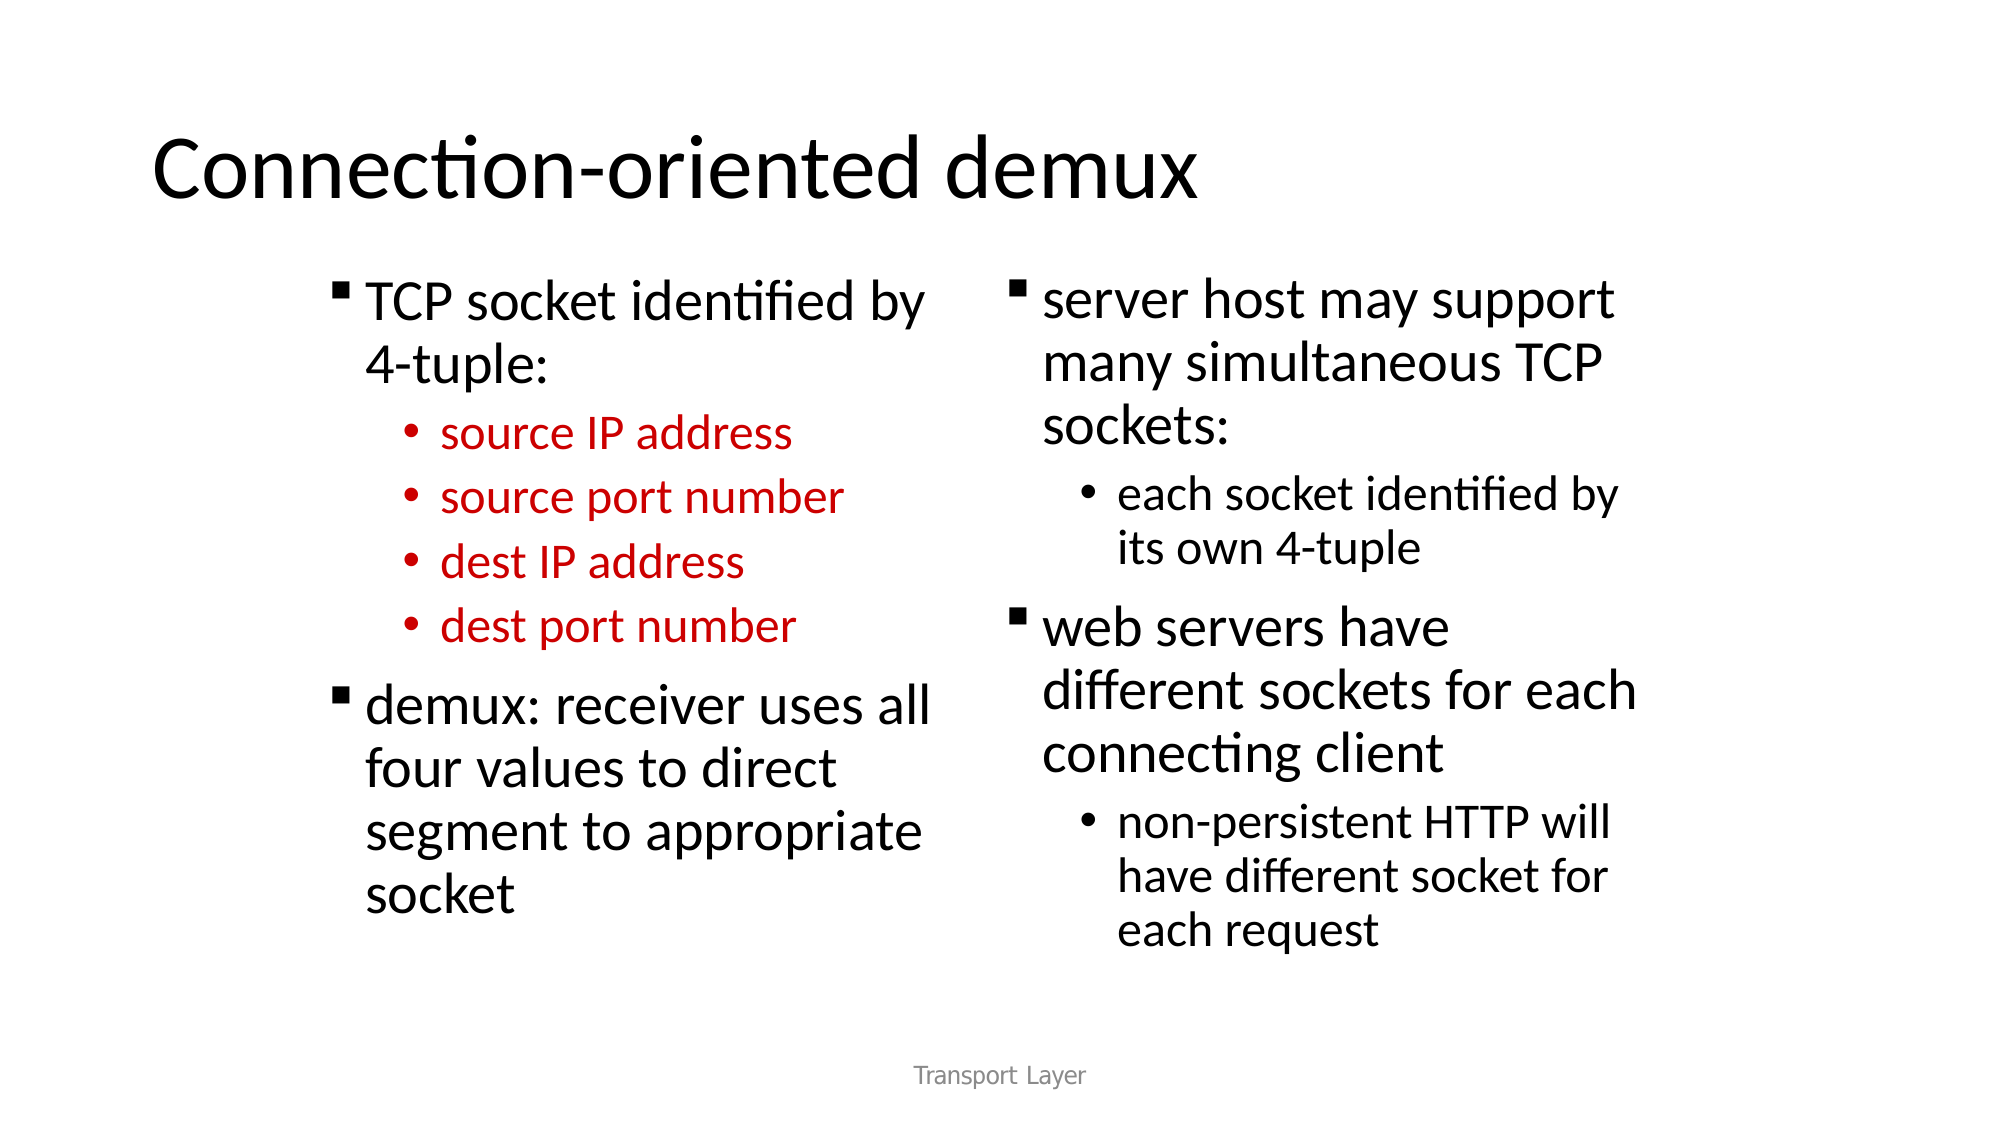

# Connection-oriented demux
server host may support many simultaneous TCP sockets:
each socket identified by its own 4-tuple
web servers have different sockets for each connecting client
non-persistent HTTP will have different socket for each request
TCP socket identified by 4-tuple:
source IP address
source port number
dest IP address
dest port number
demux: receiver uses all four values to direct segment to appropriate socket
Transport Layer